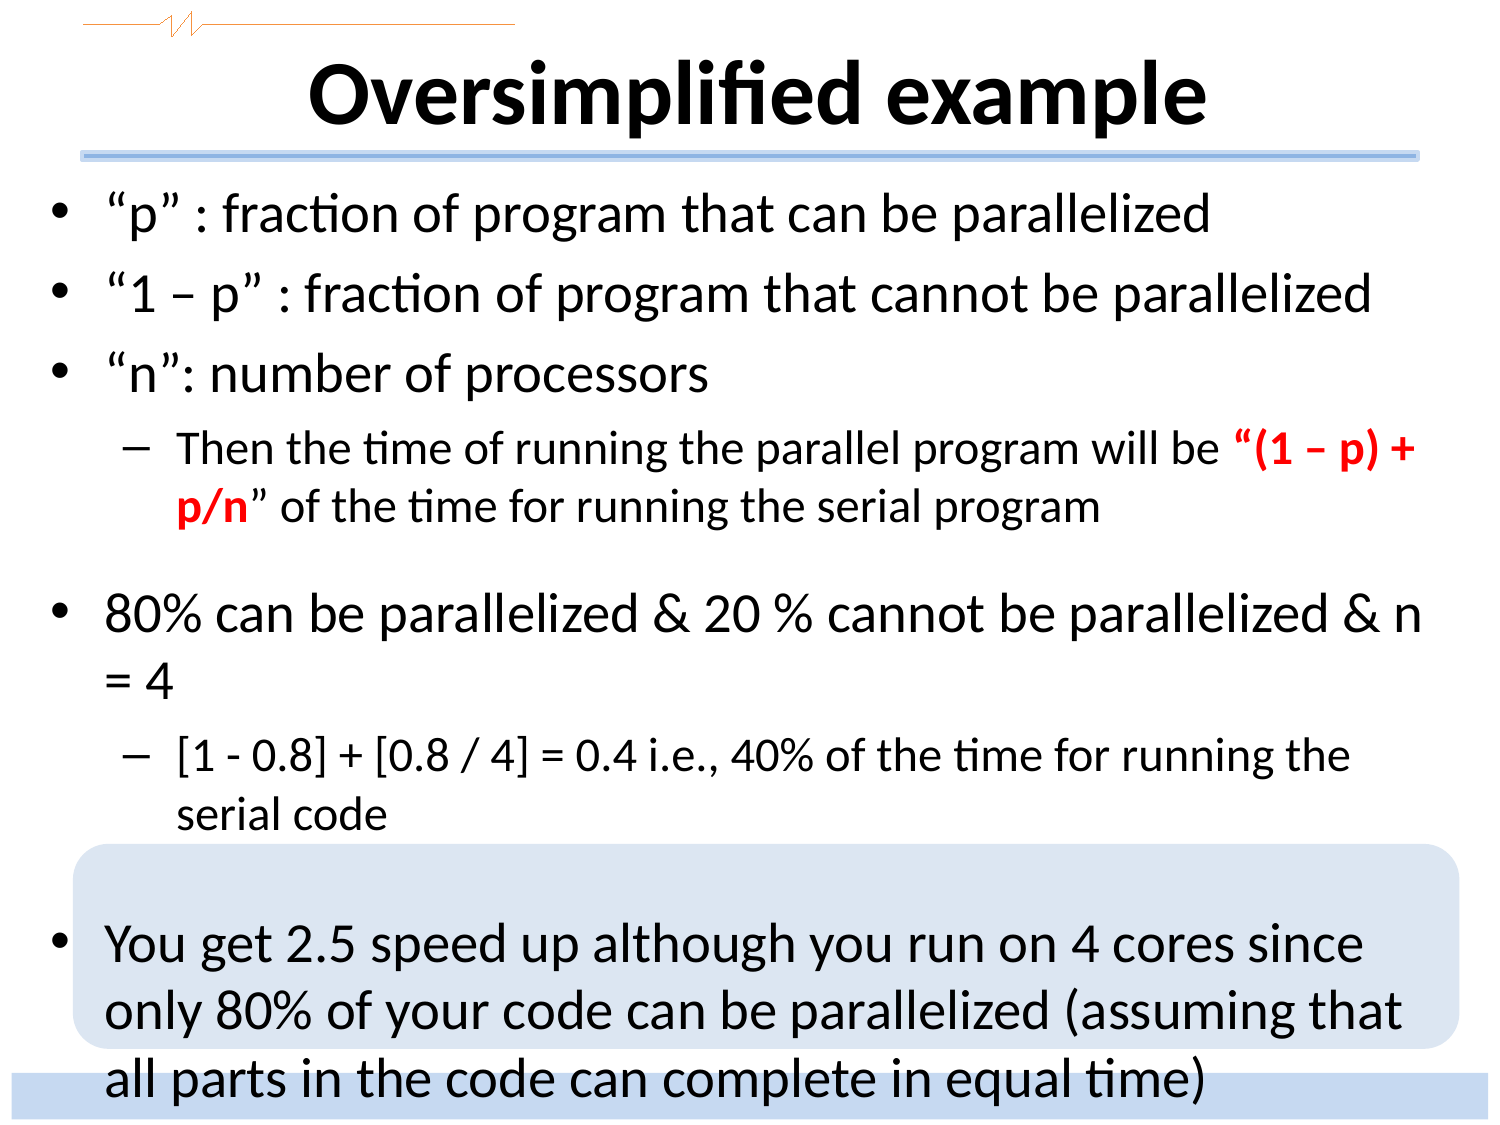

# Oversimplified example
“p” : fraction of program that can be parallelized
“1 – p” : fraction of program that cannot be parallelized
“n”: number of processors
Then the time of running the parallel program will be “(1 – p) + p/n” of the time for running the serial program

80% can be parallelized & 20 % cannot be parallelized & n = 4
[1 - 0.8] + [0.8 / 4] = 0.4 i.e., 40% of the time for running the serial code

You get 2.5 speed up although you run on 4 cores since only 80% of your code can be parallelized (assuming that all parts in the code can complete in equal time)